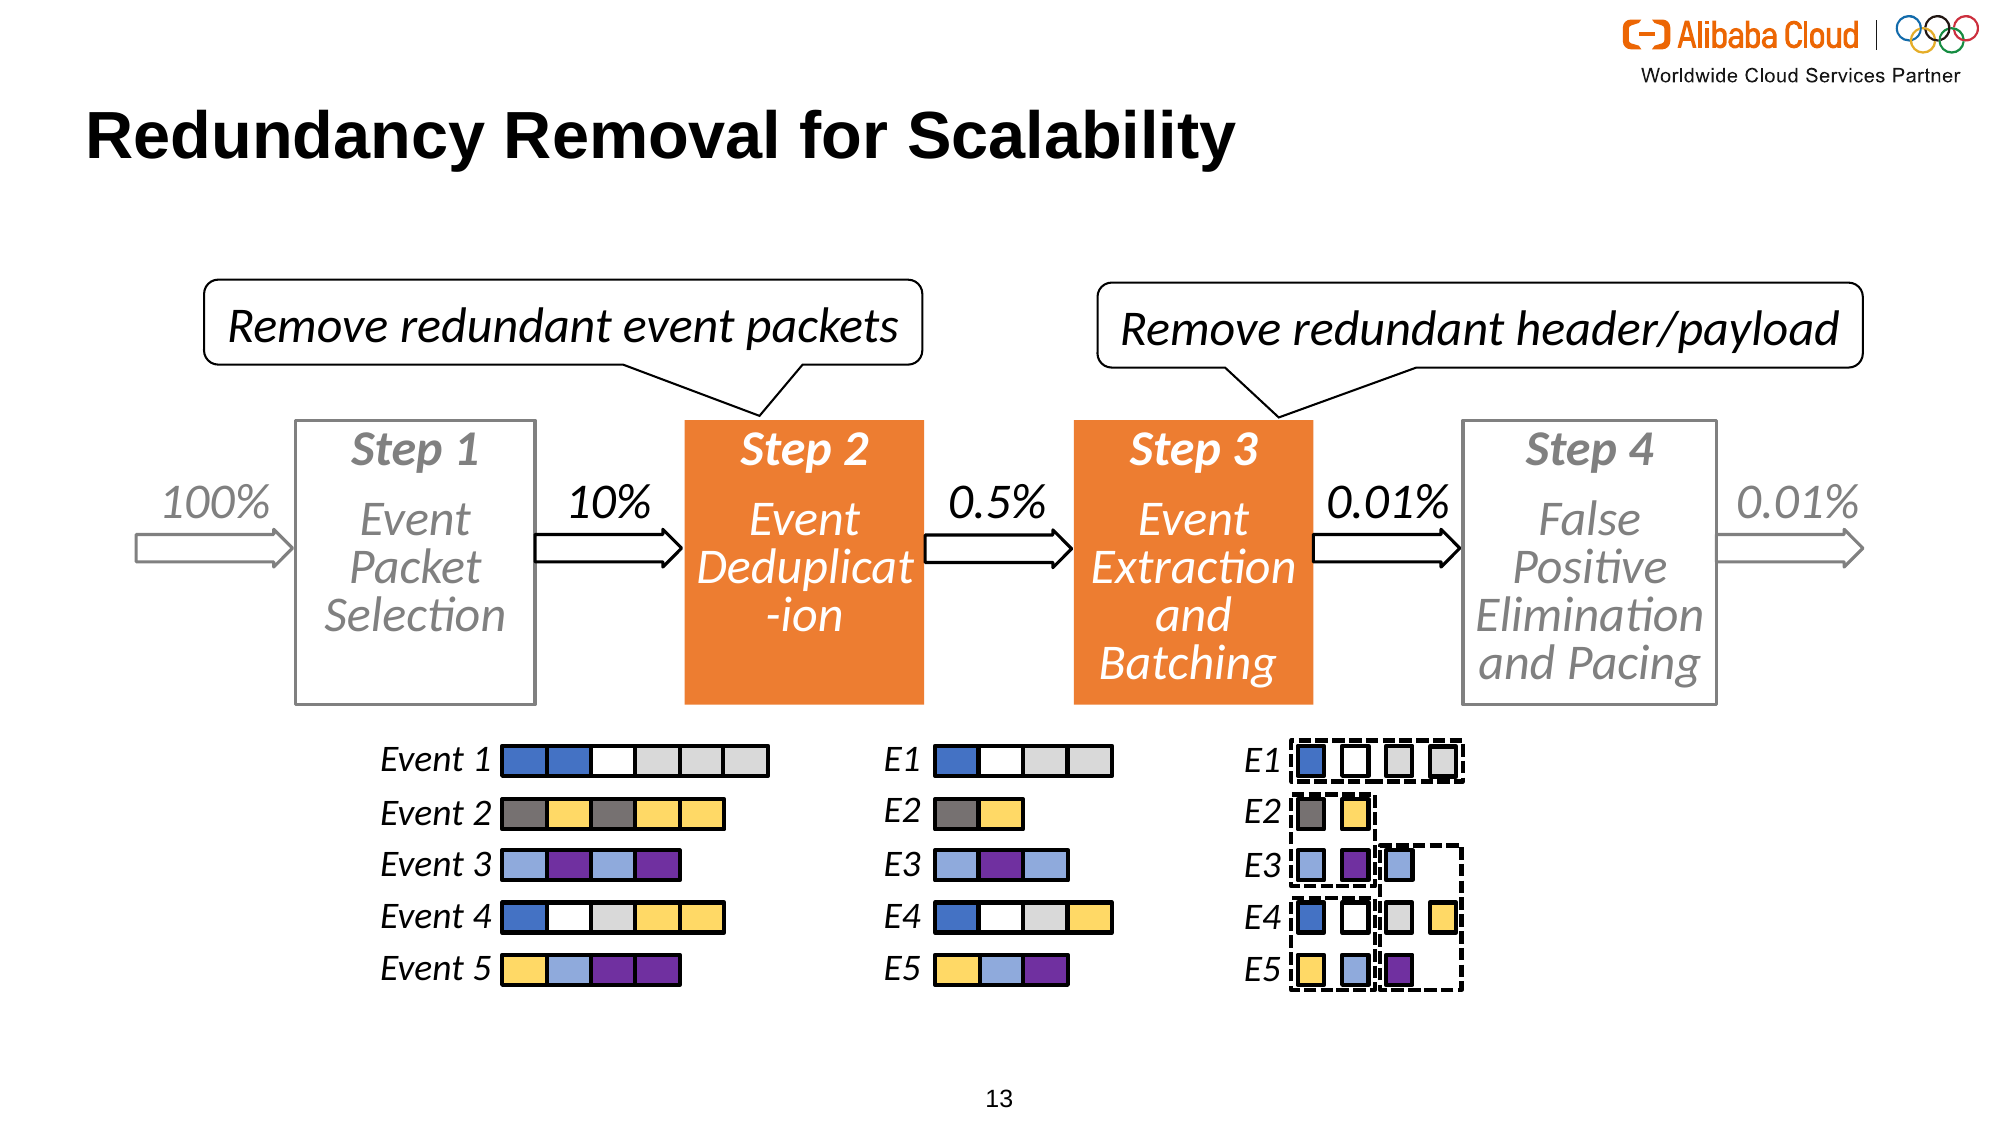

# Redundancy Removal for Scalability
Remove redundant event packets
Remove redundant header/payload
Step 1

Event Packet Selection
Step 2

Event Deduplicat-ion
Step 3

Event
Extraction
and
Batching
Step 4

False Positive Elimination and Pacing
100%
10%
0.5%
0.01%
0.01%

Event 1
E1
E1

E2
E2
Event 2

Event 3
E3
E3

Event 4
E4
E4

Event 5
E5
E5

13